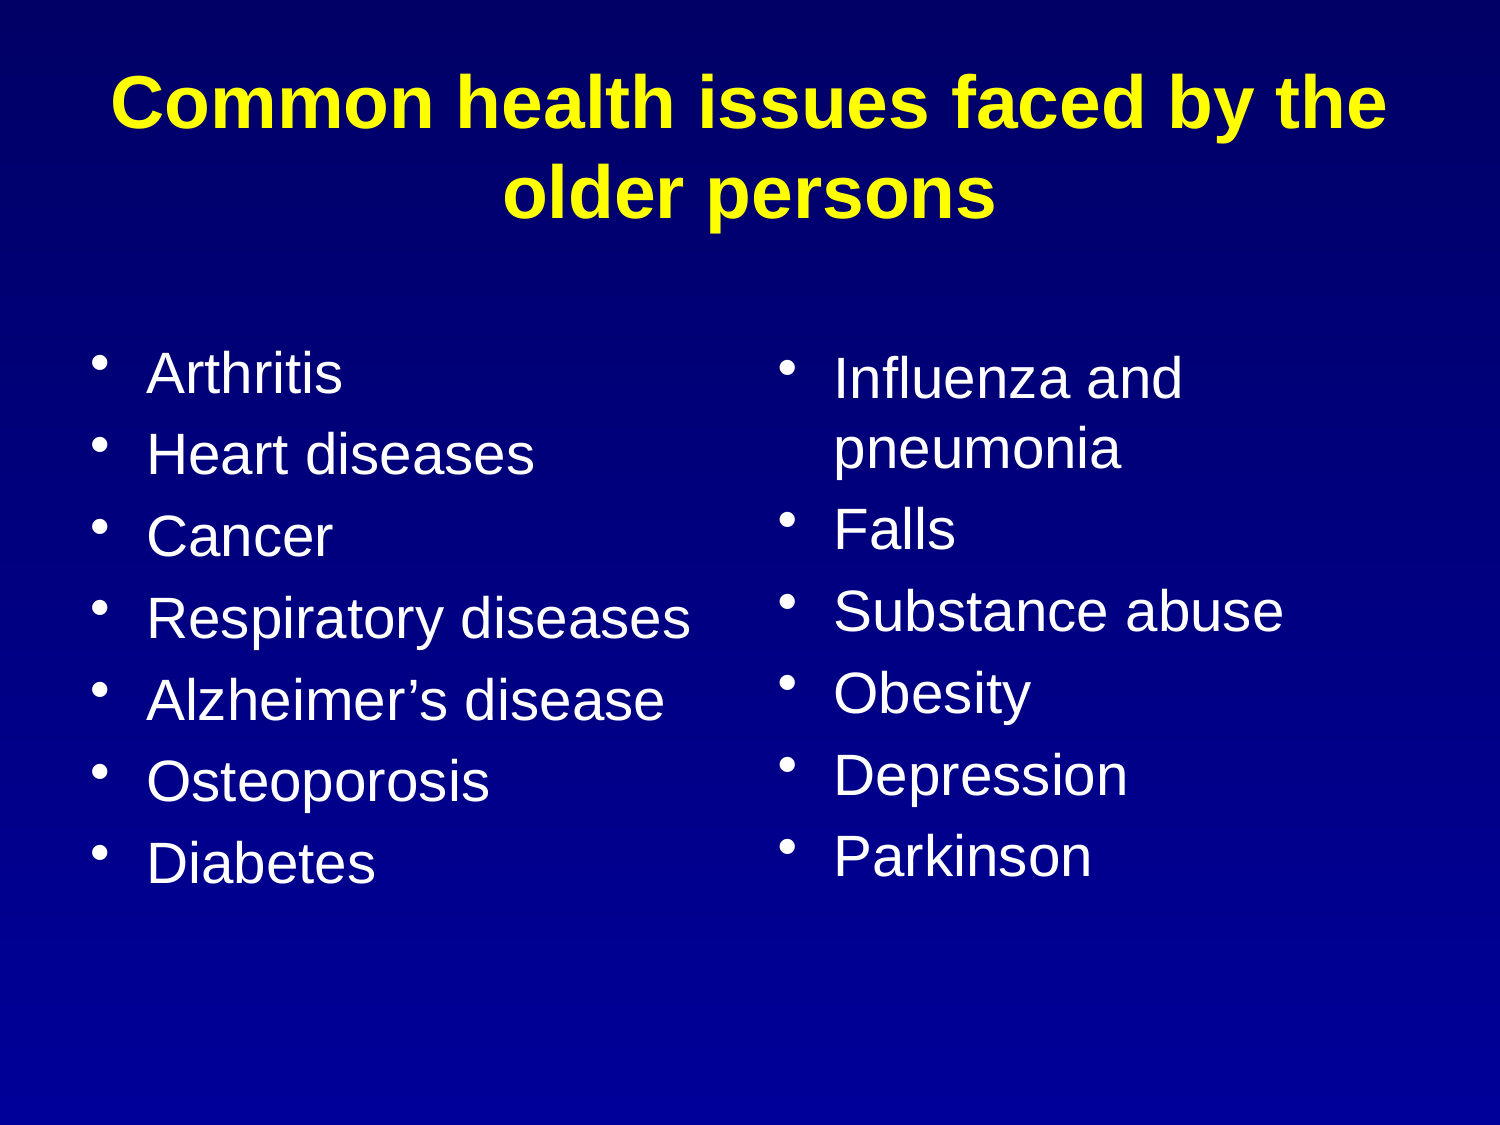

# Common health issues faced by the older persons
Arthritis
Heart diseases
Cancer
Respiratory diseases
Alzheimer’s disease
Osteoporosis
Diabetes

Influenza and pneumonia
Falls
Substance abuse
Obesity
Depression
Parkinson